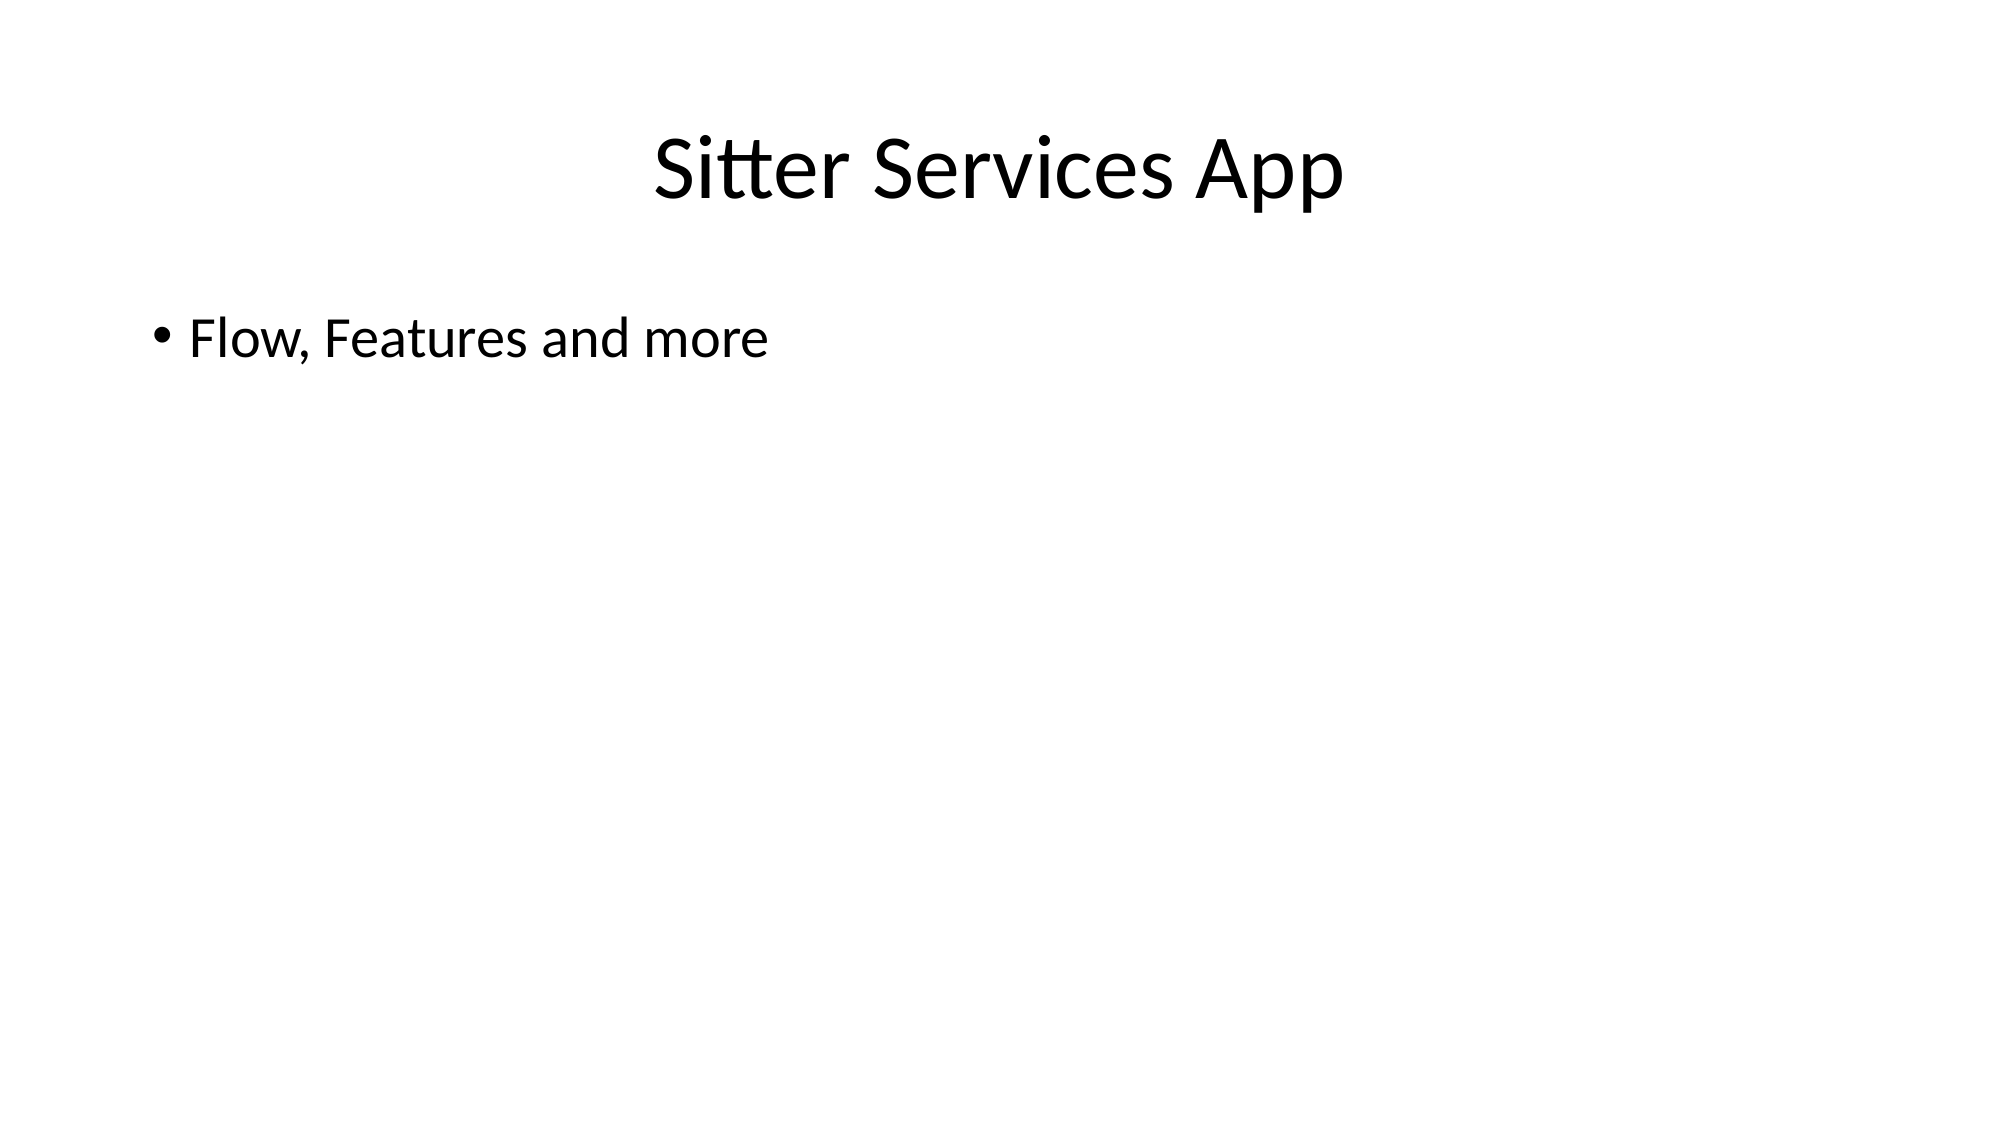

# Sitter Services App
Flow, Features and more